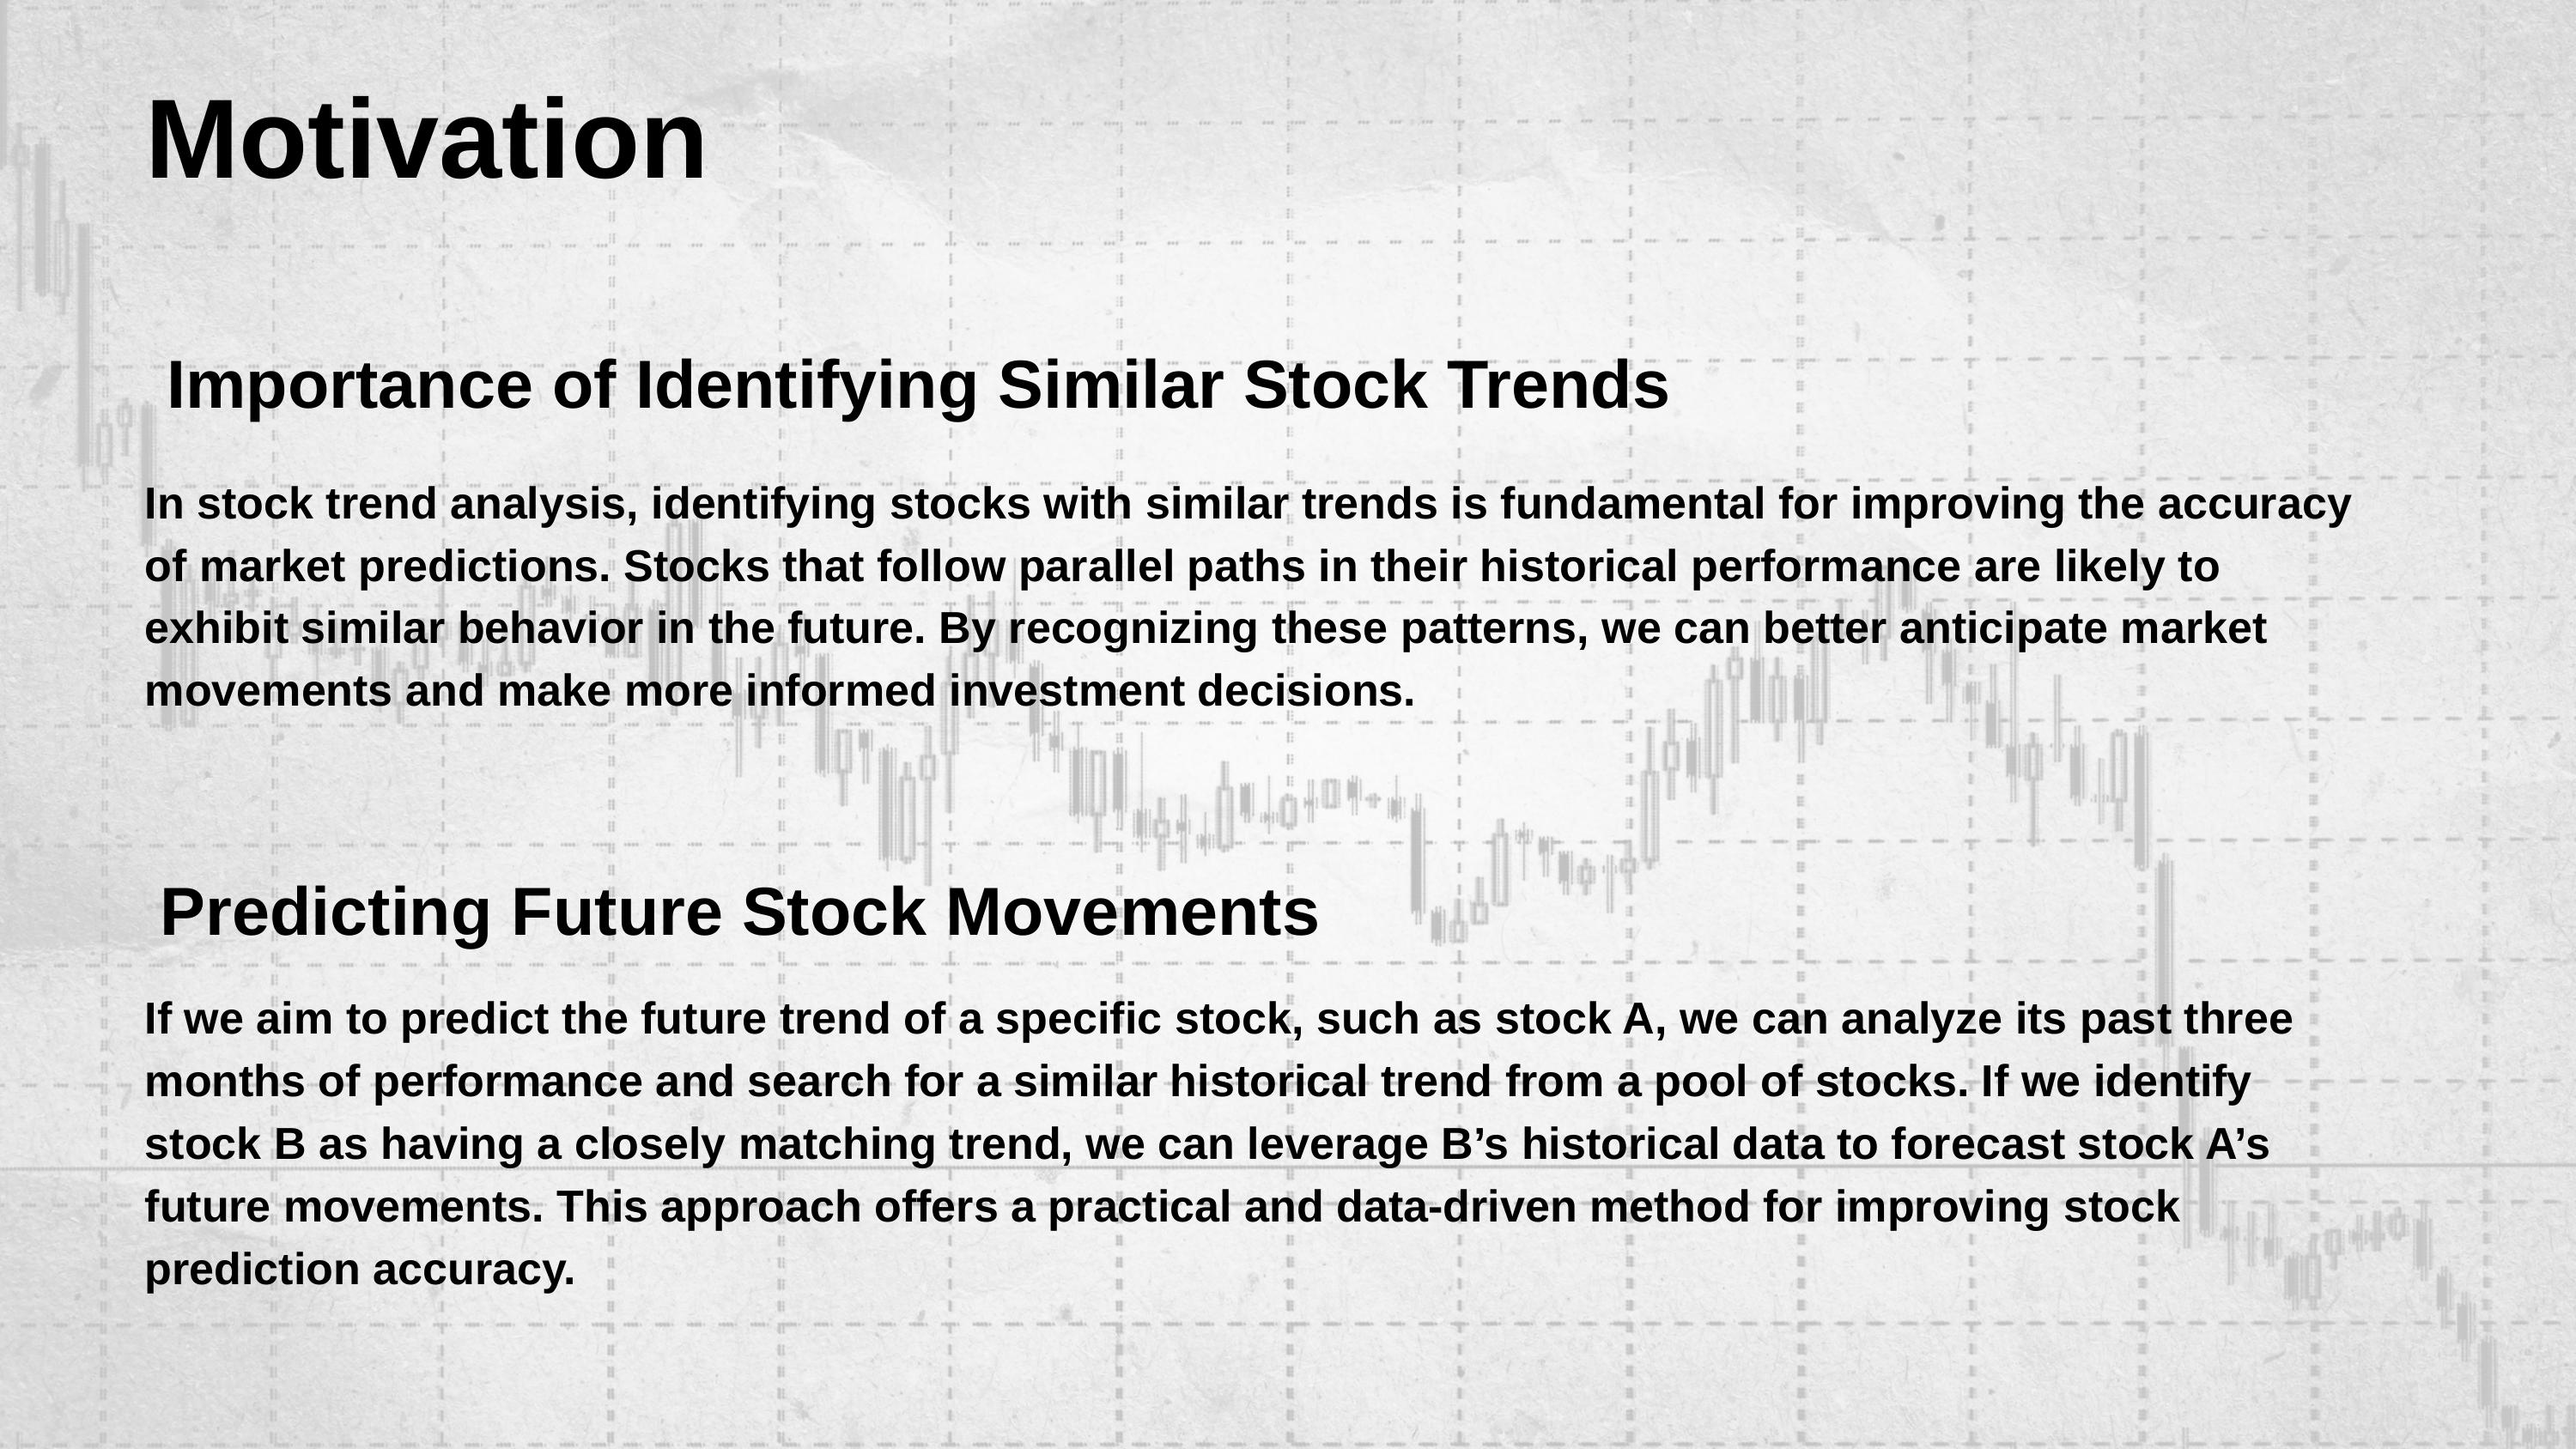

Motivation
Importance of Identifying Similar Stock Trends

In stock trend analysis, identifying stocks with similar trends is fundamental for improving the accuracy of market predictions. Stocks that follow parallel paths in their historical performance are likely to exhibit similar behavior in the future. By recognizing these patterns, we can better anticipate market movements and make more informed investment decisions.
Predicting Future Stock Movements

If we aim to predict the future trend of a specific stock, such as stock A, we can analyze its past three months of performance and search for a similar historical trend from a pool of stocks. If we identify stock B as having a closely matching trend, we can leverage B’s historical data to forecast stock A’s future movements. This approach offers a practical and data-driven method for improving stock prediction accuracy.